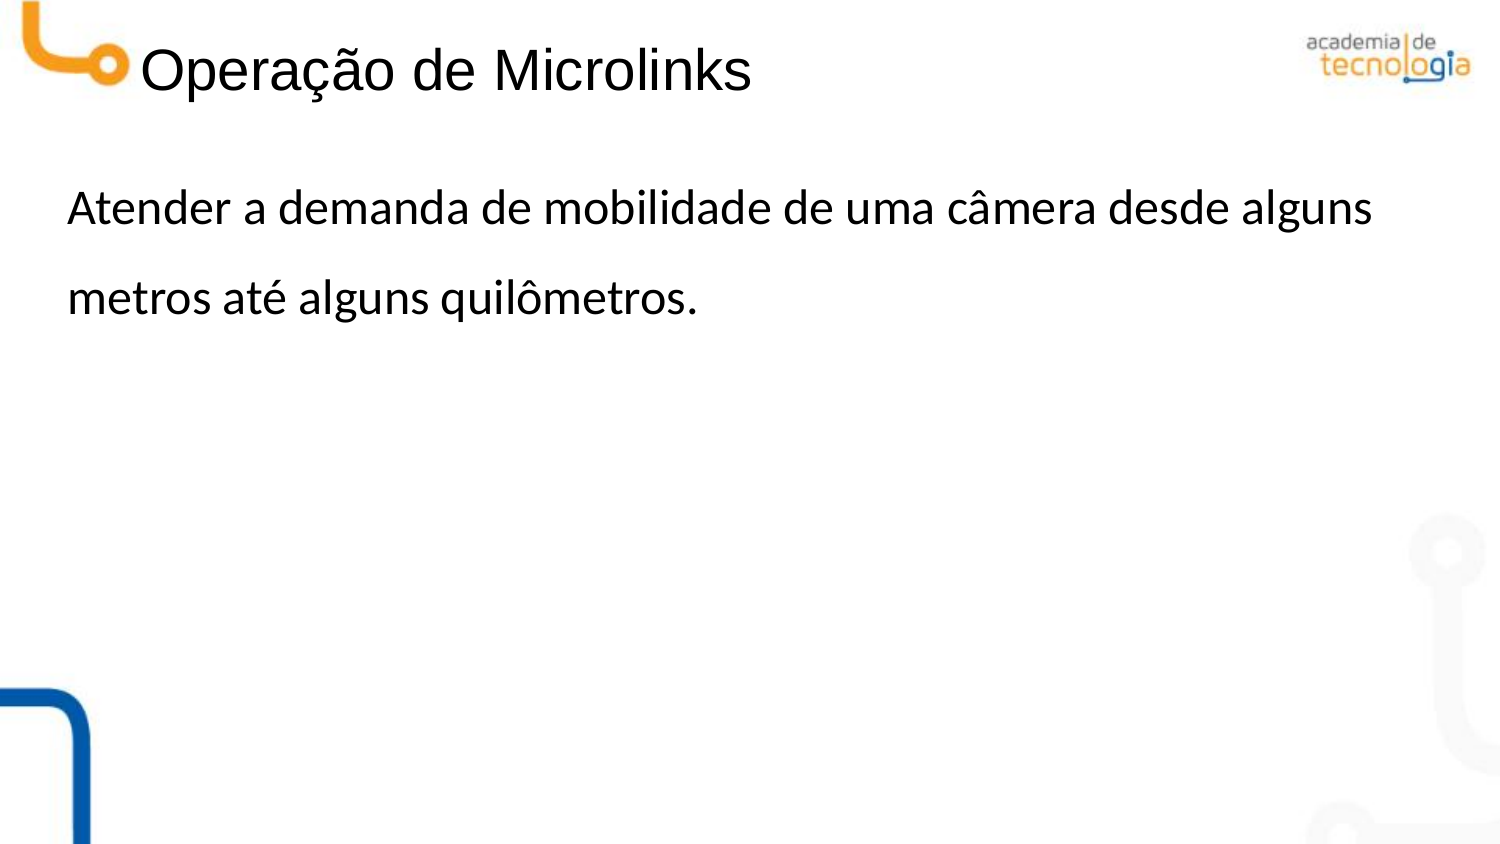

Operação de Microlinks
Atender a demanda de mobilidade de uma câmera desde alguns metros até alguns quilômetros.